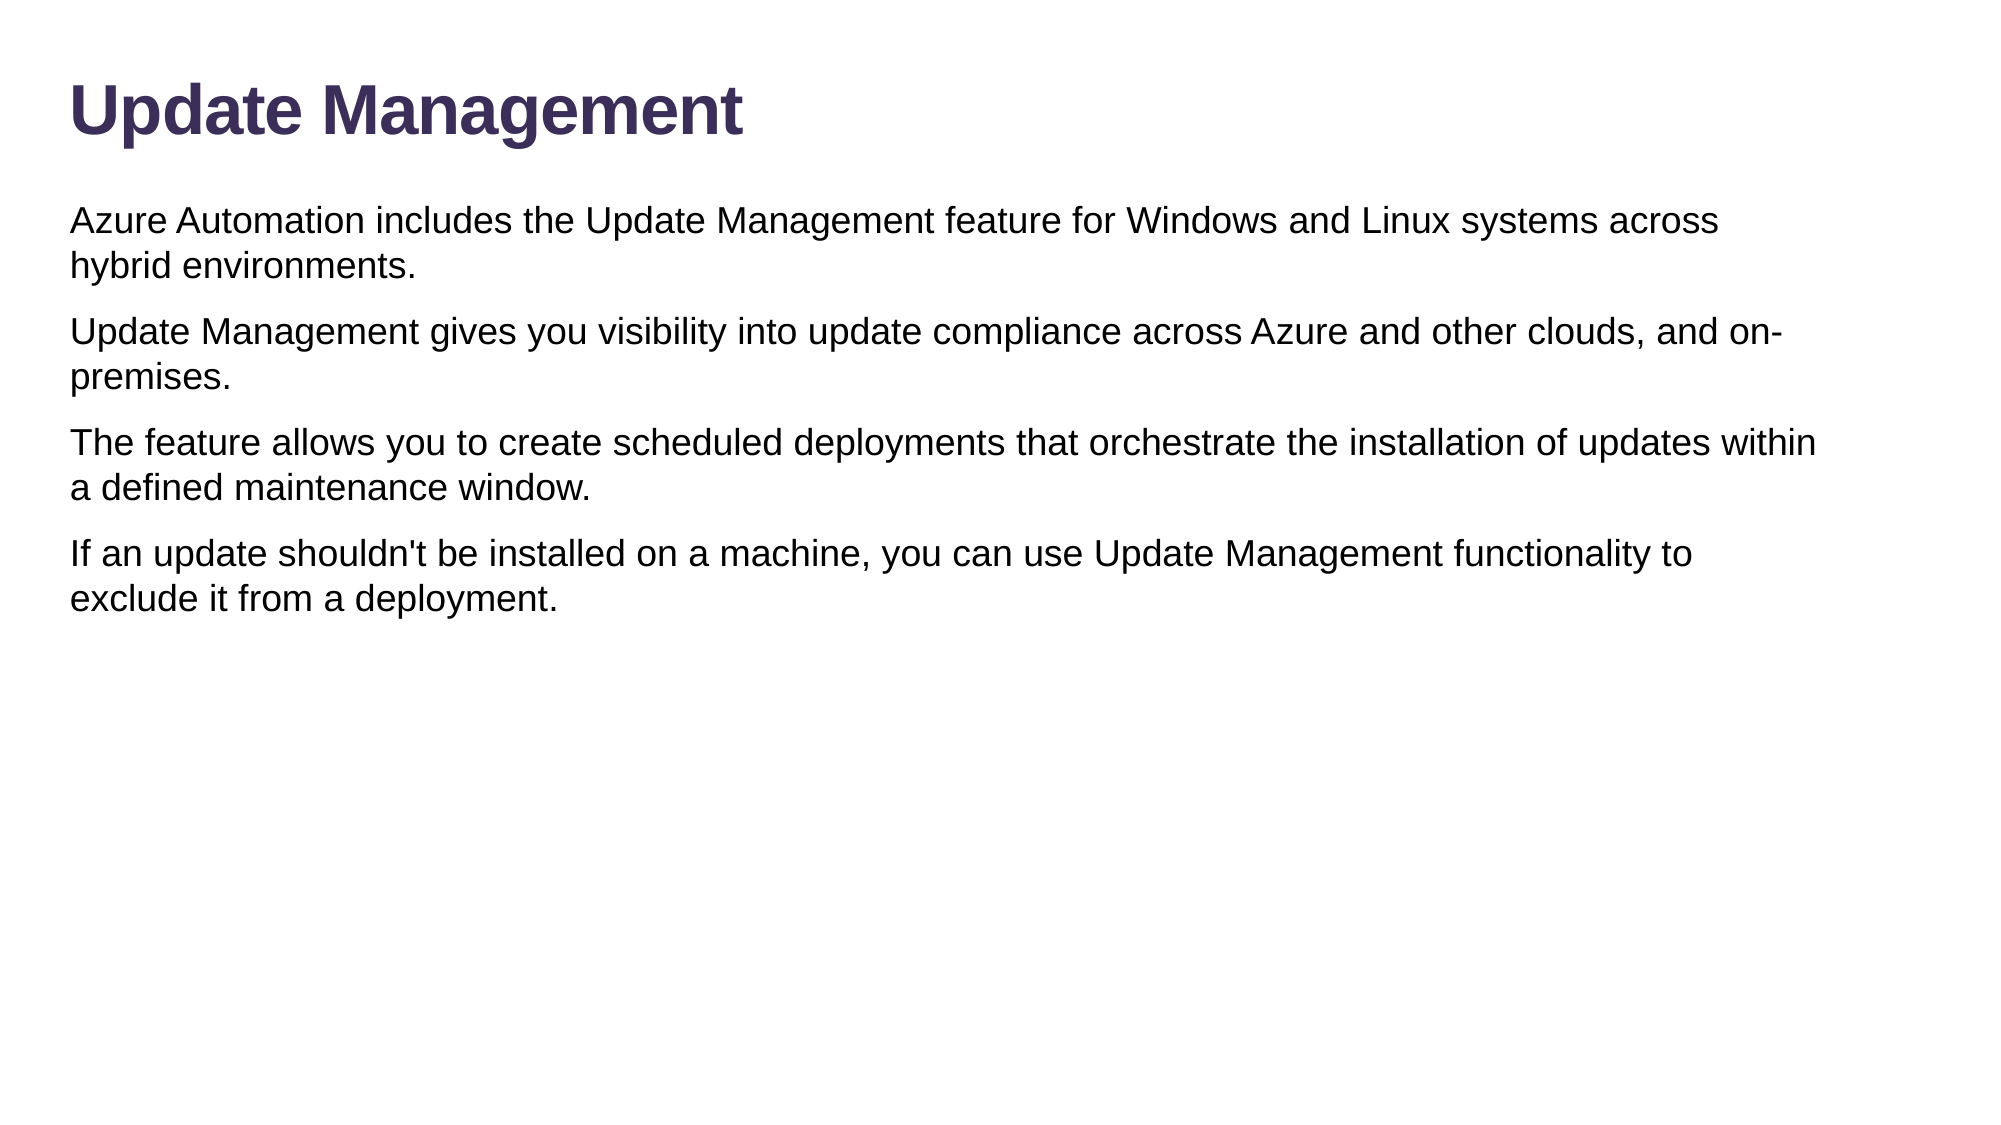

# Update Management
Azure Automation includes the Update Management feature for Windows and Linux systems across hybrid environments.
Update Management gives you visibility into update compliance across Azure and other clouds, and on-premises.
The feature allows you to create scheduled deployments that orchestrate the installation of updates within a defined maintenance window.
If an update shouldn't be installed on a machine, you can use Update Management functionality to exclude it from a deployment.